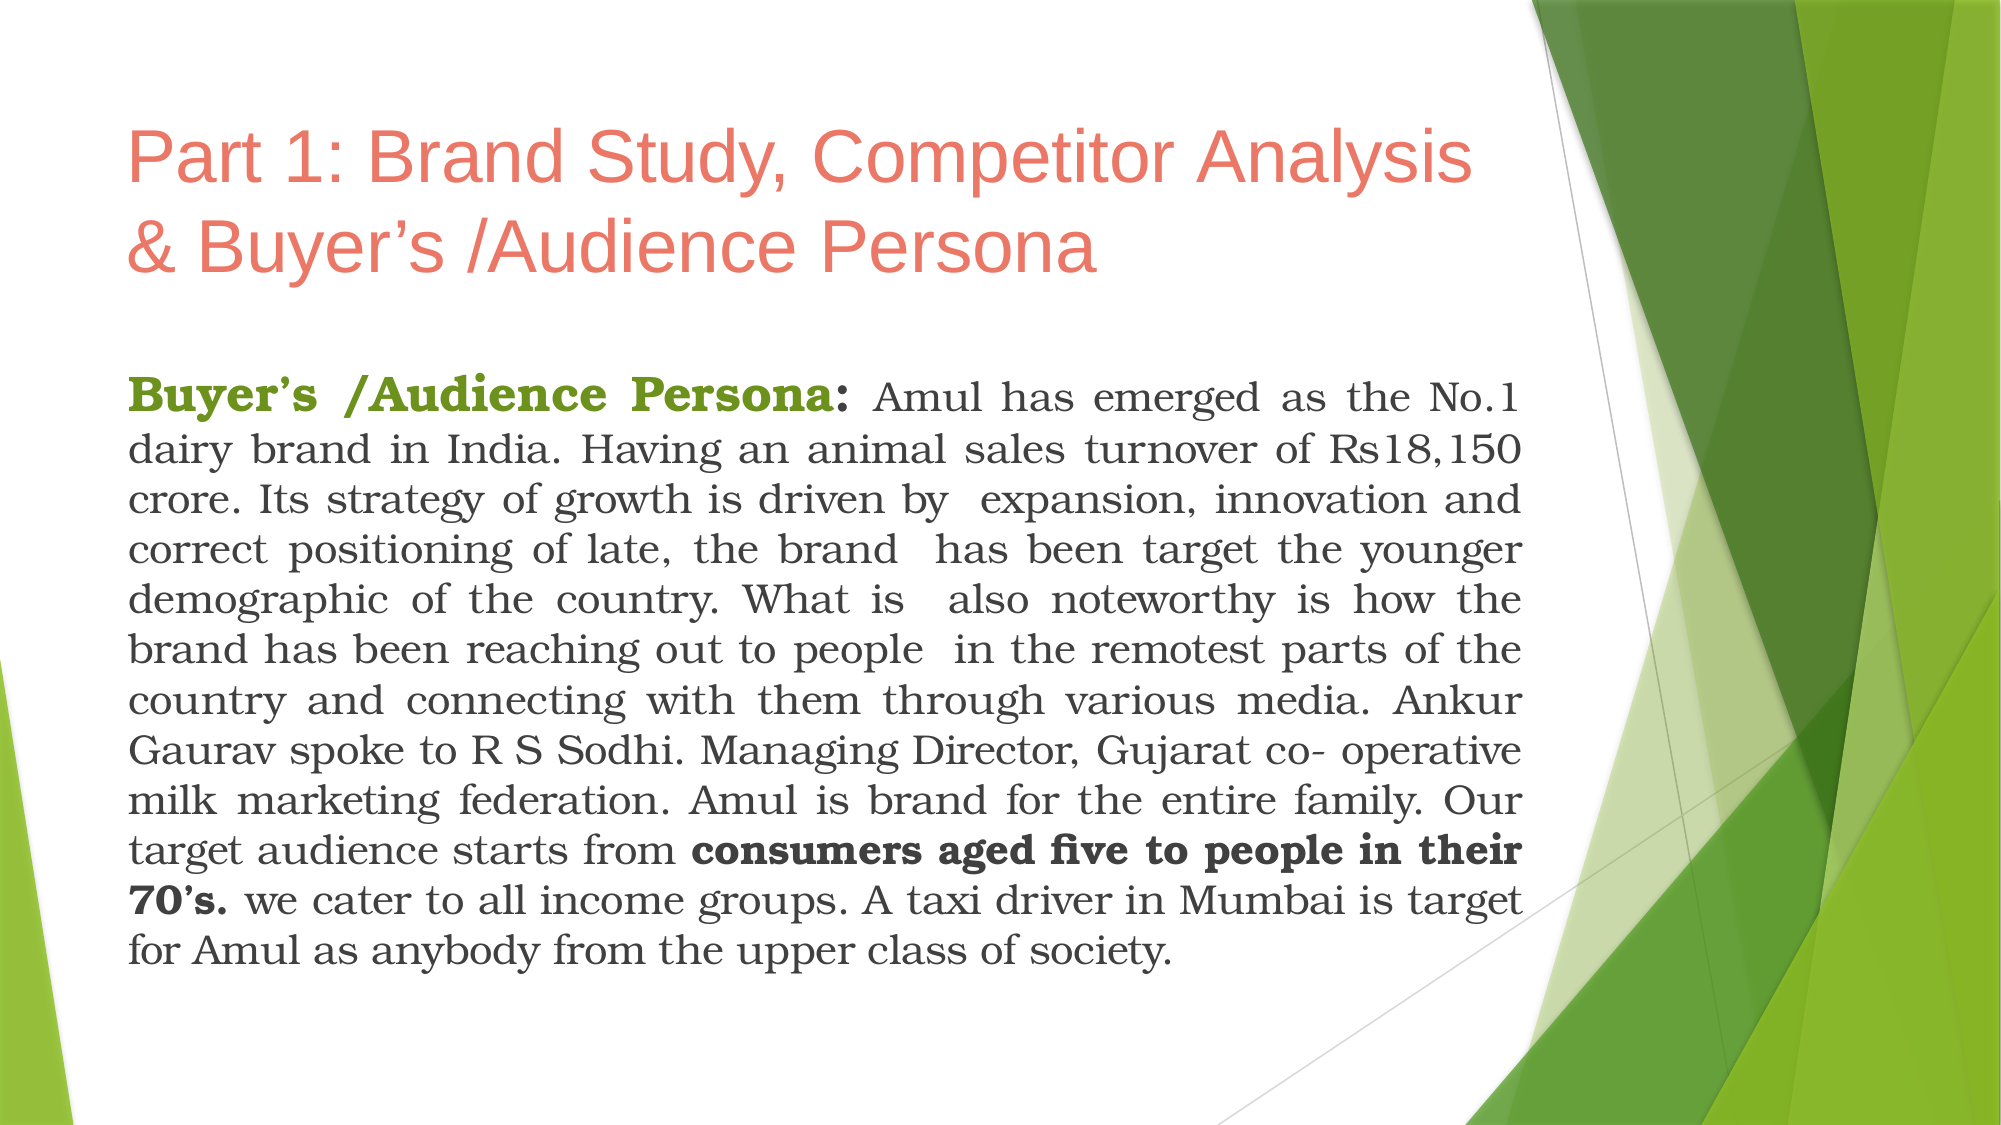

# Part 1: Brand Study, Competitor Analysis & Buyer’s /Audience Persona
Buyer’s /Audience Persona: Amul has emerged as the No.1 dairy brand in India. Having an animal sales turnover of Rs18,150 crore. Its strategy of growth is driven by  expansion, innovation and correct positioning of late, the brand  has been target the younger demographic of the country. What is  also noteworthy is how the brand has been reaching out to people  in the remotest parts of the country and connecting with them through various media. Ankur Gaurav spoke to R S Sodhi. Managing Director, Gujarat co- operative milk marketing federation. Amul is brand for the entire family. Our target audience starts from consumers aged five to people in their 70’s. we cater to all income groups. A taxi driver in Mumbai is target for Amul as anybody from the upper class of society.